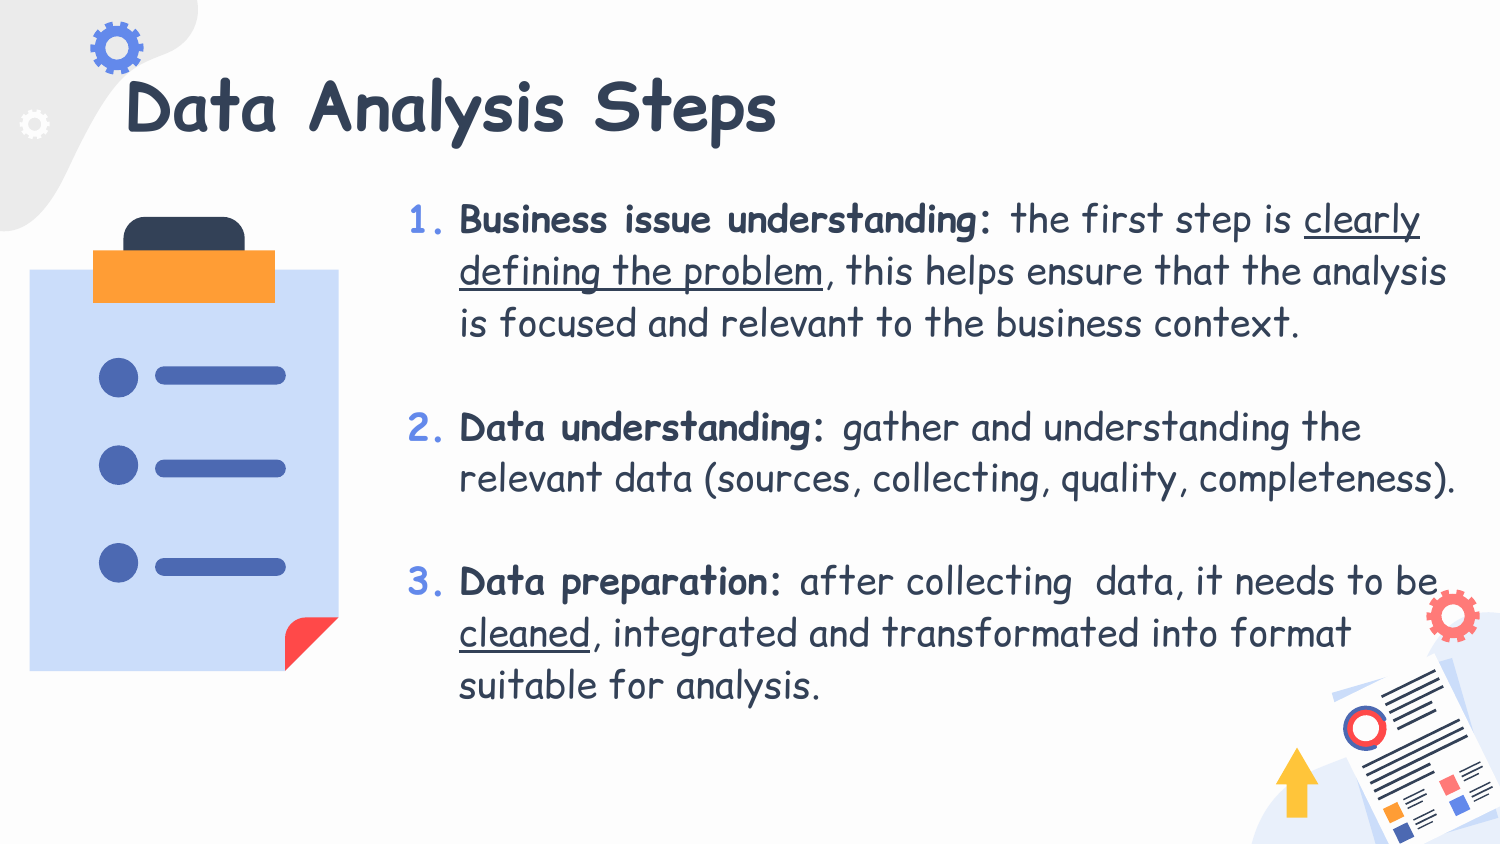

# Data Analysis Steps
Business issue understanding: the first step is clearly defining the problem, this helps ensure that the analysis is focused and relevant to the business context.

Data understanding: gather and understanding the relevant data (sources, collecting, quality, completeness).

Data preparation: after collecting  data, it needs to be cleaned, integrated and transformated into format suitable for analysis.